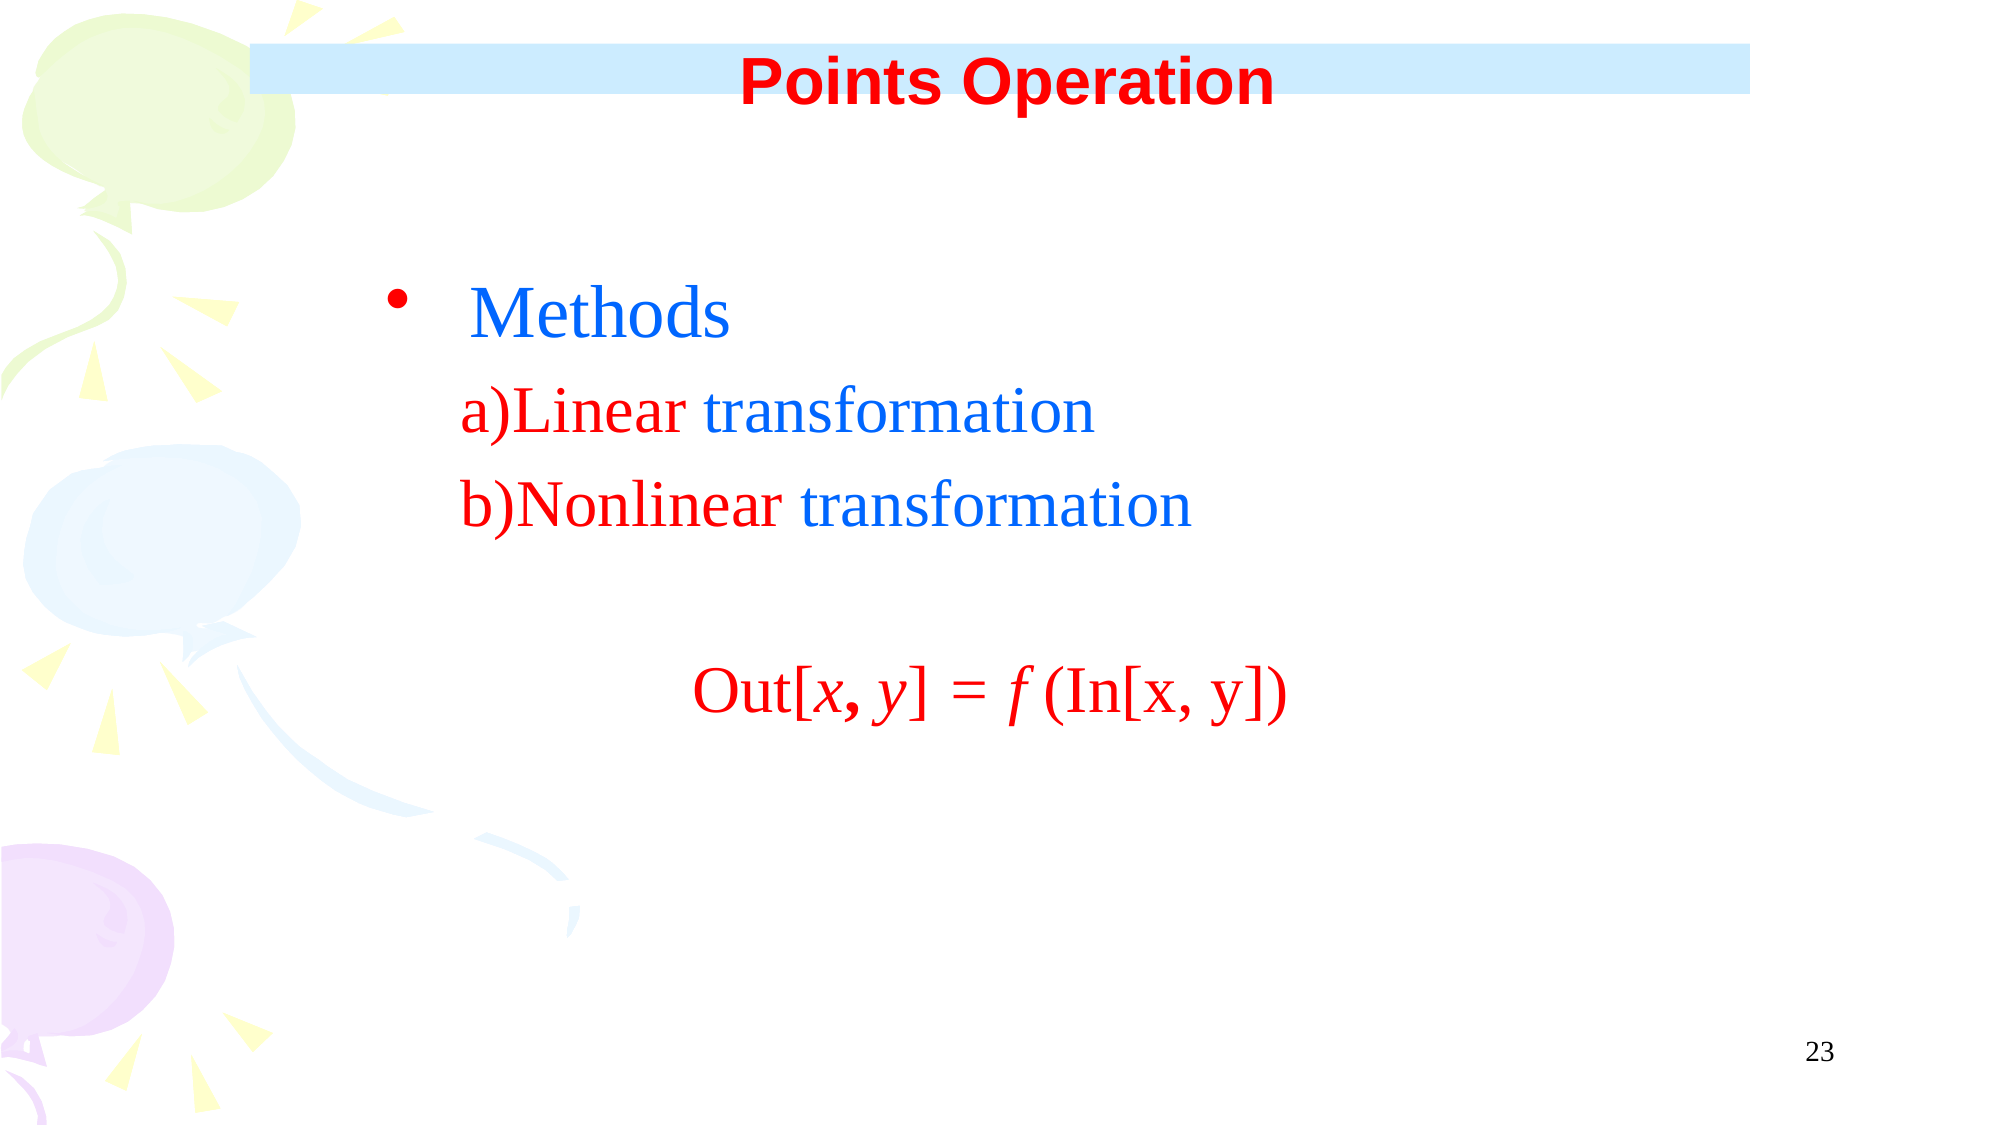

Points Operation

Methods
Linear transformation
Nonlinear transformation
 Out[x, y] = f (In[x, y]);
23